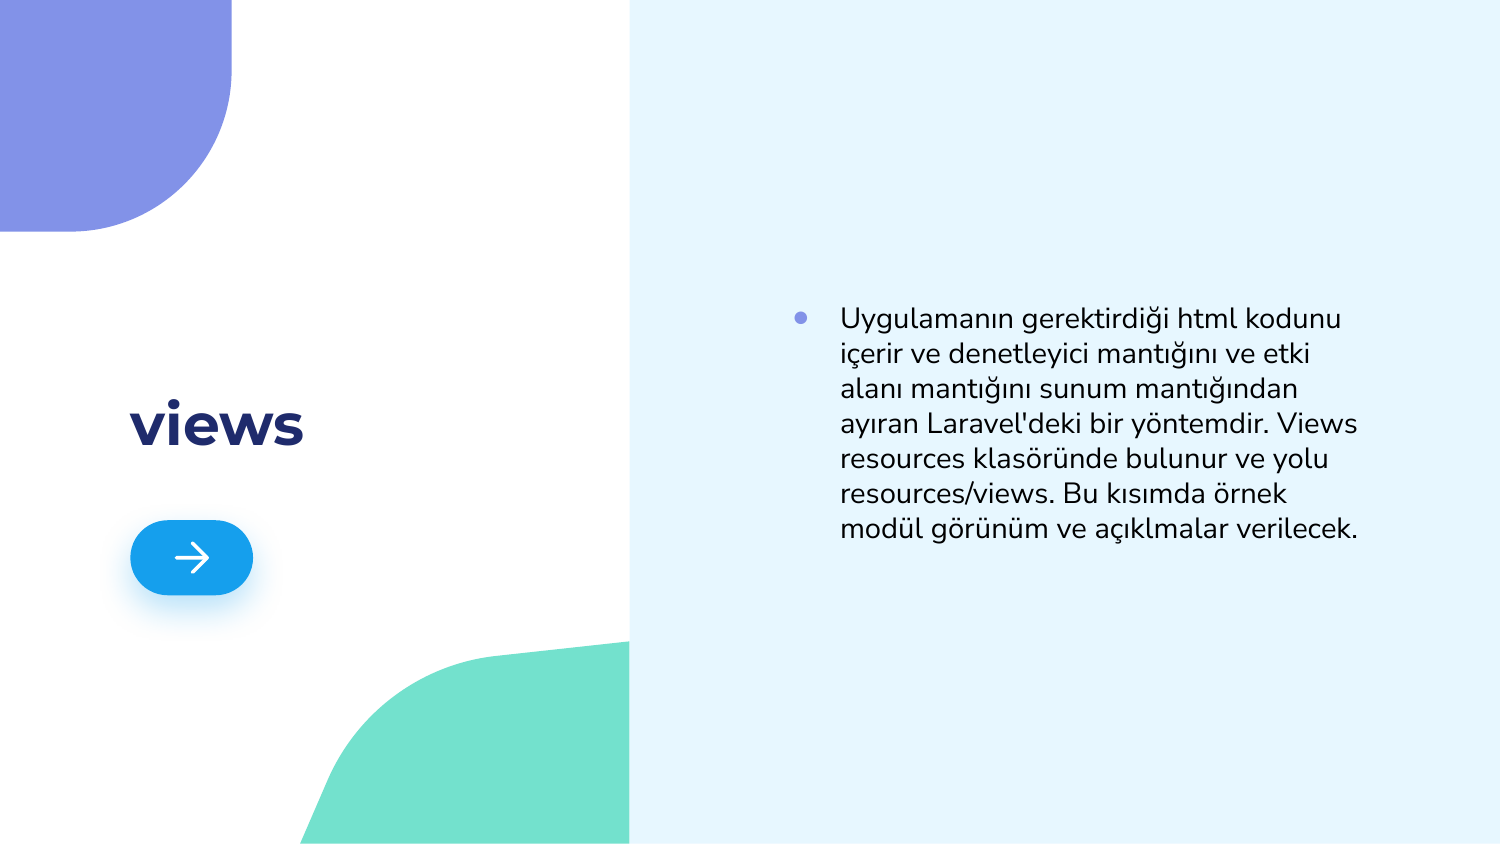

Uygulamanın gerektirdiği html kodunu içerir ve denetleyici mantığını ve etki alanı mantığını sunum mantığından ayıran Laravel'deki bir yöntemdir. Views resources klasöründe bulunur ve yolu resources/views. Bu kısımda örnek modül görünüm ve açıklmalar verilecek.
# views